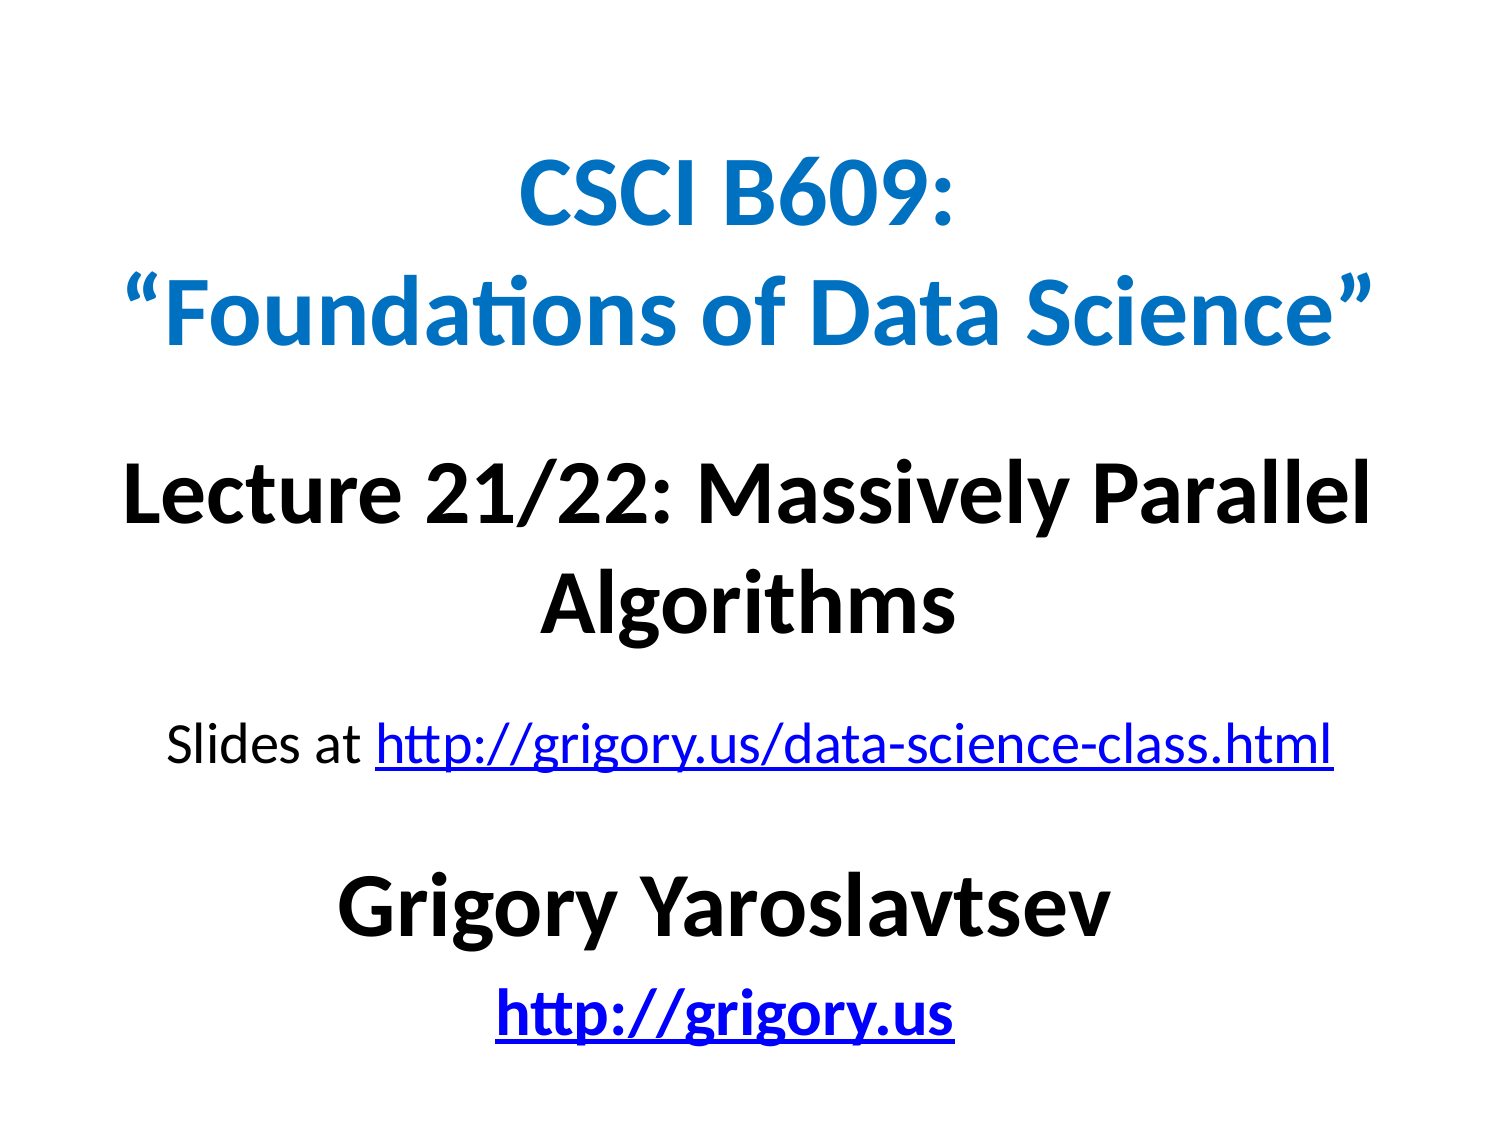

# CSCI B609: “Foundations of Data Science”
Lecture 21/22: Massively Parallel Algorithms
Slides at http://grigory.us/data-science-class.html
Grigory Yaroslavtsev
http://grigory.us